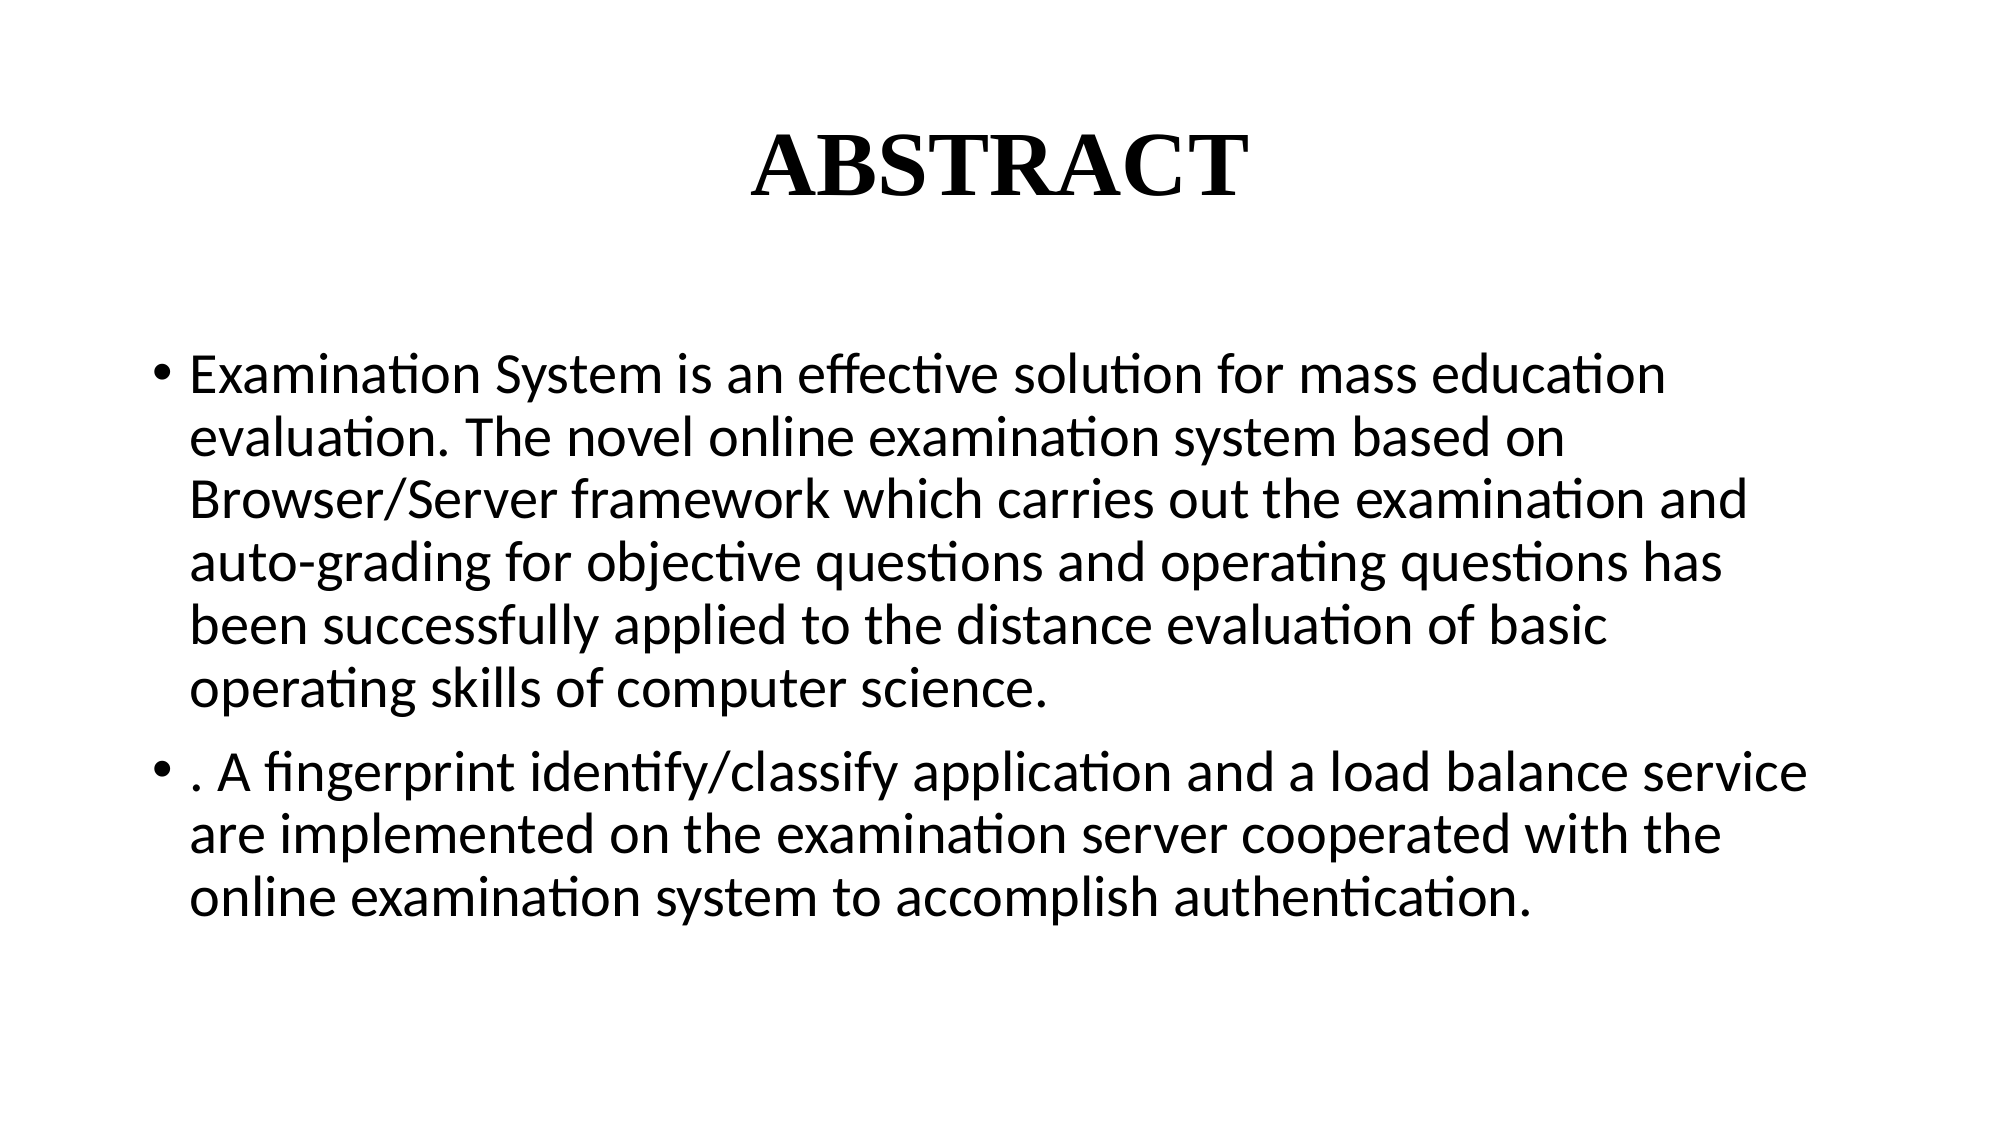

# ABSTRACT
Examination System is an effective solution for mass education evaluation. The novel online examination system based on Browser/Server framework which carries out the examination and auto-grading for objective questions and operating questions has been successfully applied to the distance evaluation of basic operating skills of computer science.
. A fingerprint identify/classify application and a load balance service are implemented on the examination server cooperated with the online examination system to accomplish authentication.